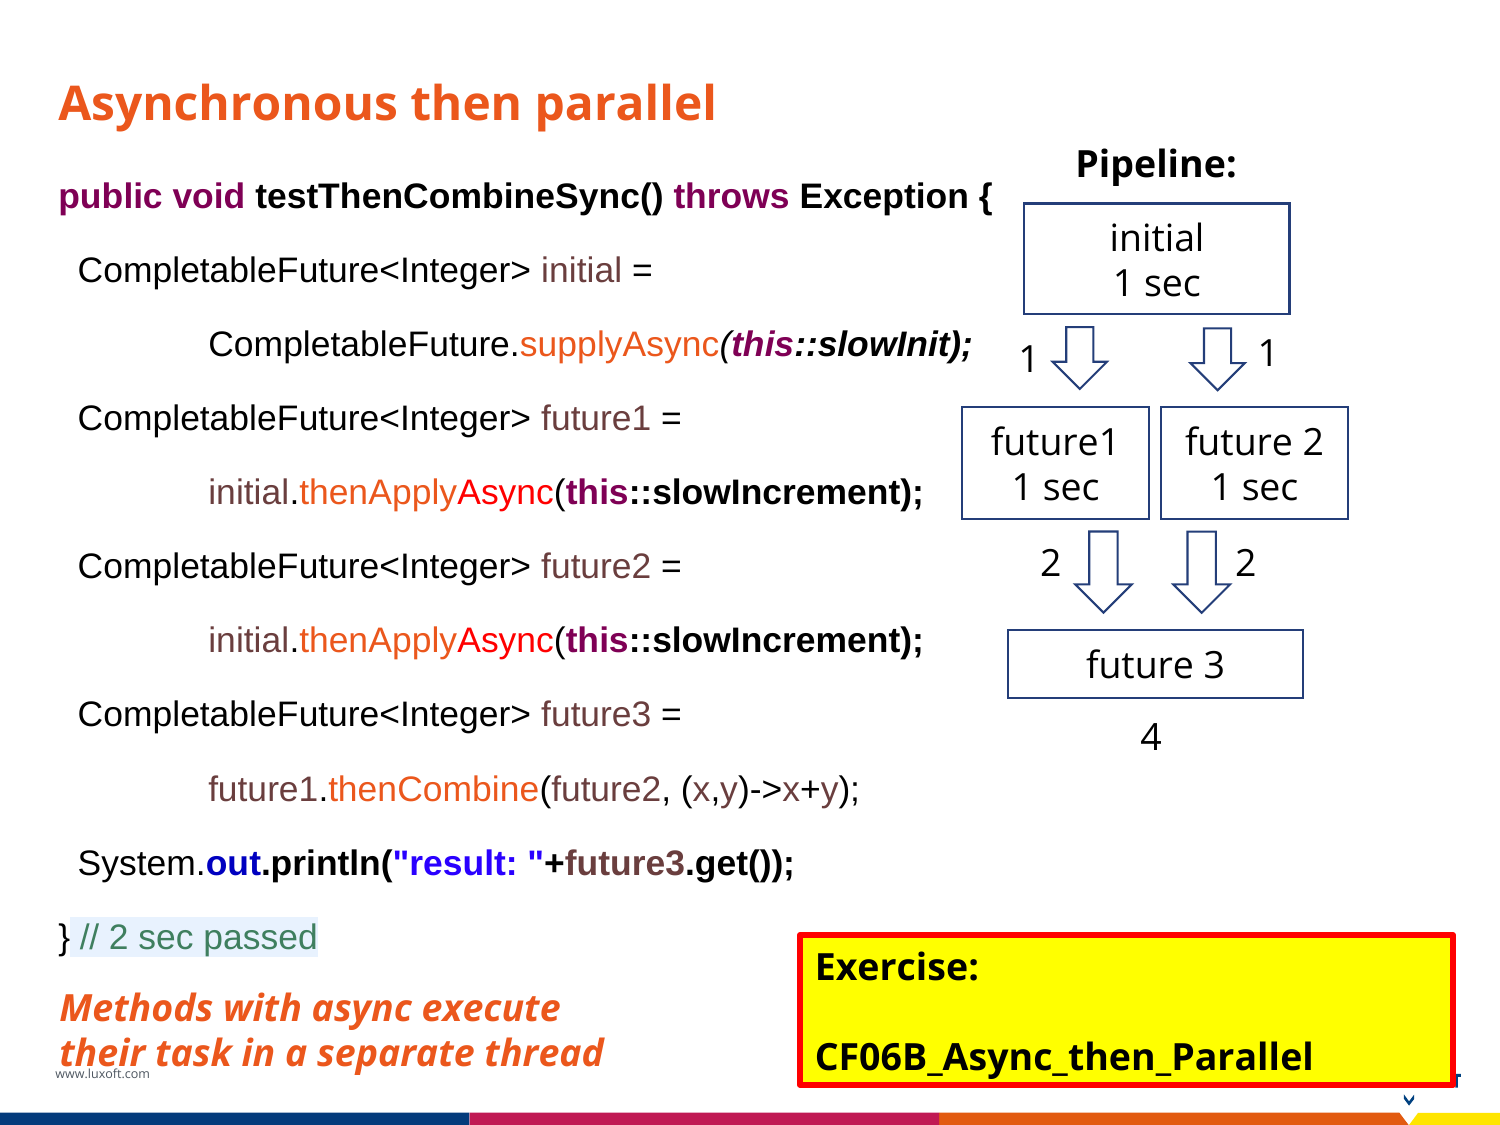

# Asynchronous then parallel
Pipeline:
public void testThenCombineSync() throws Exception {
  CompletableFuture<Integer> initial =
	CompletableFuture.supplyAsync(this::slowInit);
  CompletableFuture<Integer> future1 =
	initial.thenApplyAsync(this::slowIncrement);
  CompletableFuture<Integer> future2 =
	initial.thenApplyAsync(this::slowIncrement);
  CompletableFuture<Integer> future3 =
	future1.thenCombine(future2, (x,y)->x+y);
  System.out.println("result: "+future3.get());
} // 2 sec passed

initial
1 sec
1

1

future1
1 sec
future 2
1 sec
2

2

future 3
4
Exercise:
	CF06B_Async_then_Parallel
Methods with async execute
their task in a separate thread